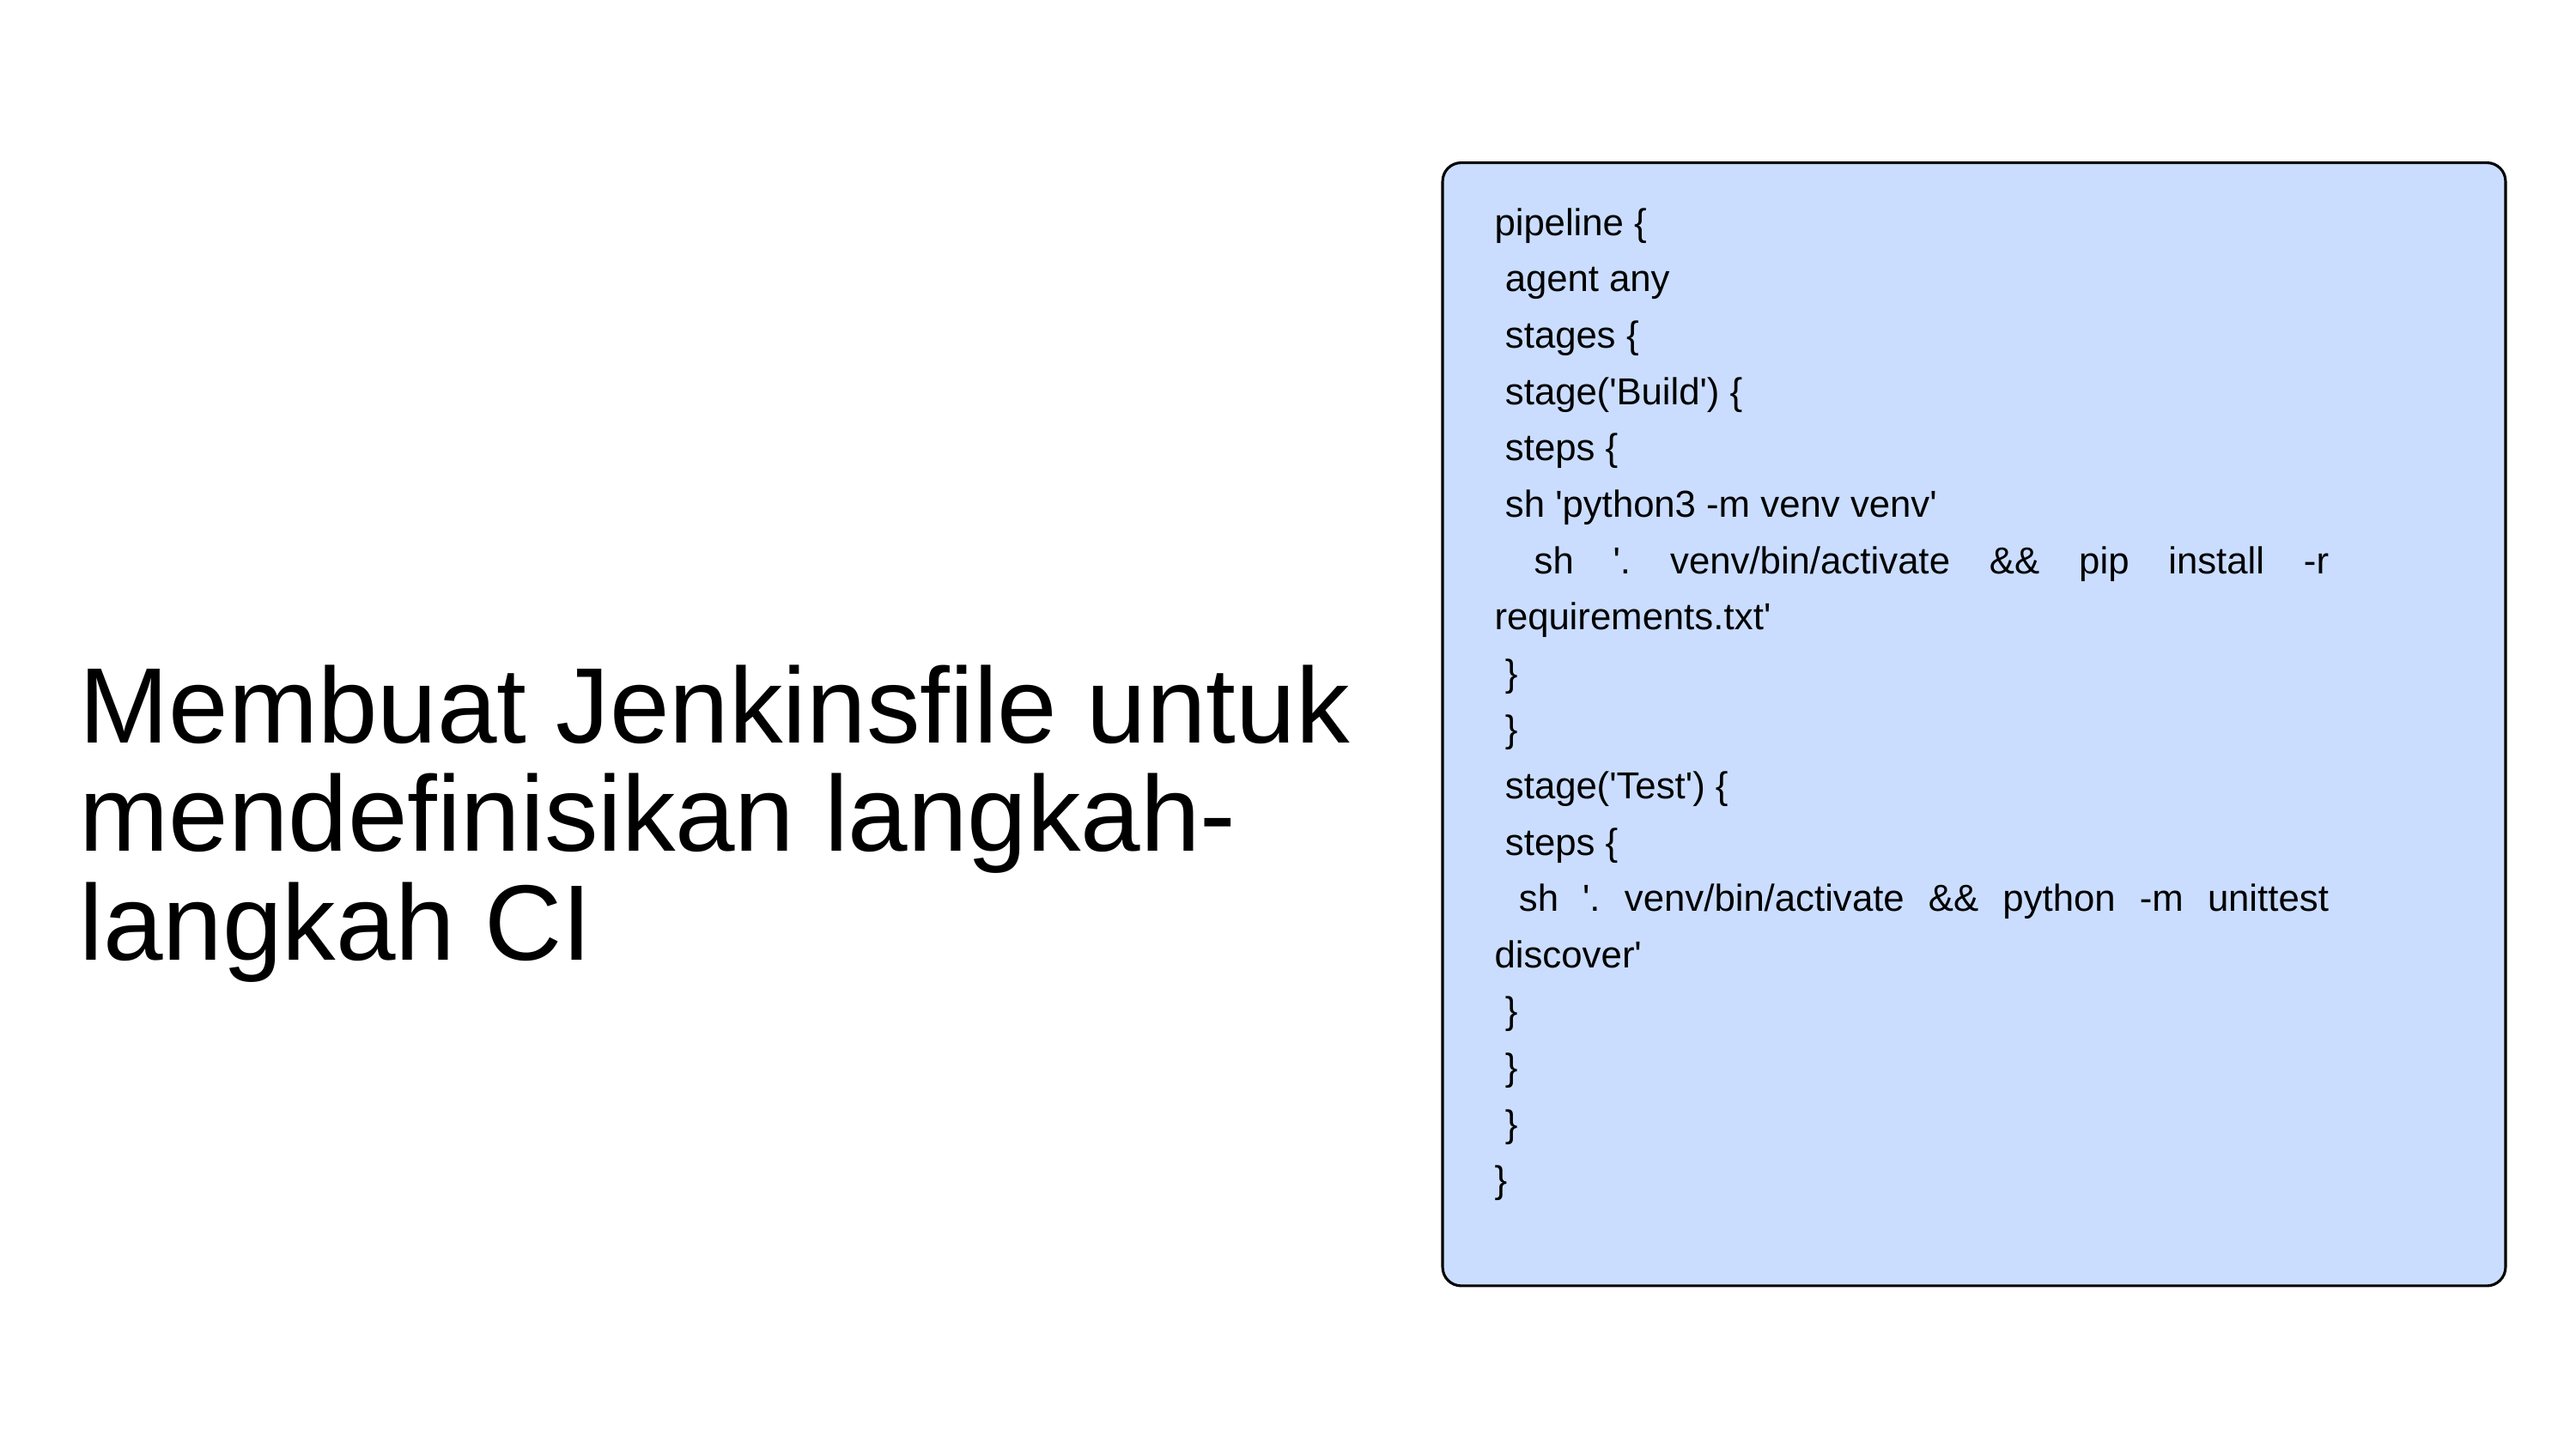

pipeline {
 agent any
 stages {
 stage('Build') {
 steps {
 sh 'python3 -m venv venv'
 sh '. venv/bin/activate && pip install -r requirements.txt'
 }
 }
 stage('Test') {
 steps {
 sh '. venv/bin/activate && python -m unittest discover'
 }
 }
 }
}

Membuat Jenkinsfile untuk mendefinisikan langkah-langkah CI